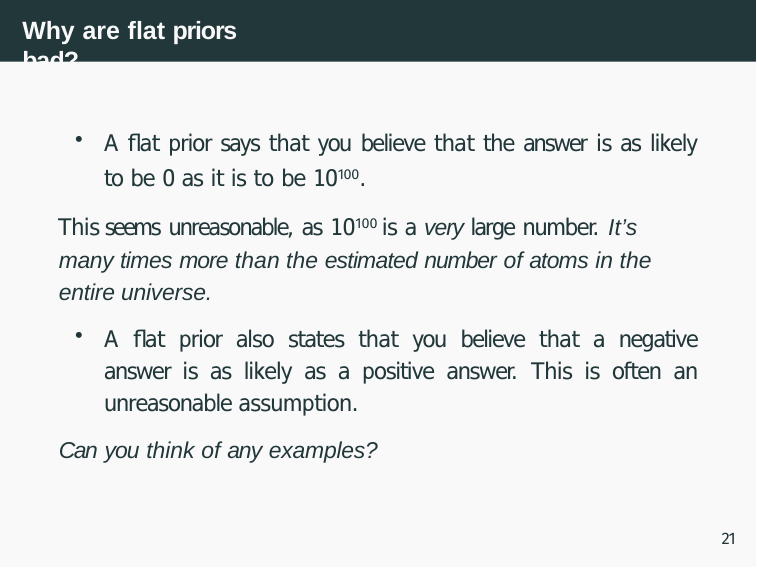

# Why are flat priors bad?
A flat prior says that you believe that the answer is as likely to be 0 as it is to be 10100.
This seems unreasonable, as 10100 is a very large number. It’s many times more than the estimated number of atoms in the entire universe.
A flat prior also states that you believe that a negative answer is as likely as a positive answer. This is often an unreasonable assumption.
Can you think of any examples?
21